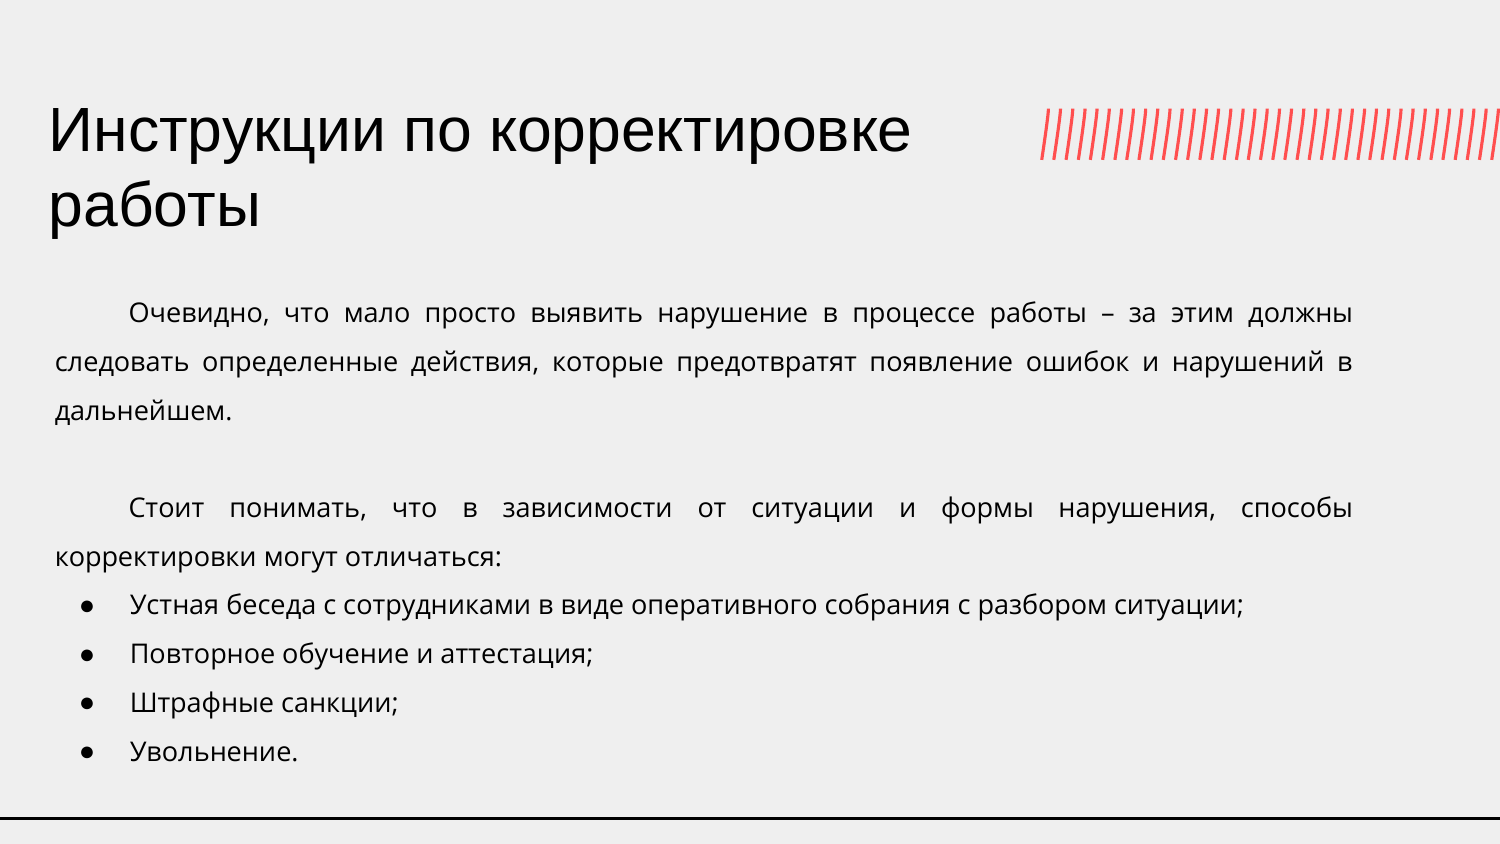

# Инструкции по корректировке работы
Очевидно, что мало просто выявить нарушение в процессе работы – за этим должны следовать определенные действия, которые предотвратят появление ошибок и нарушений в дальнейшем.

Стоит понимать, что в зависимости от ситуации и формы нарушения, способы корректировки могут отличаться:
Устная беседа с сотрудниками в виде оперативного собрания с разбором ситуации;
Повторное обучение и аттестация;
Штрафные санкции;
Увольнение.